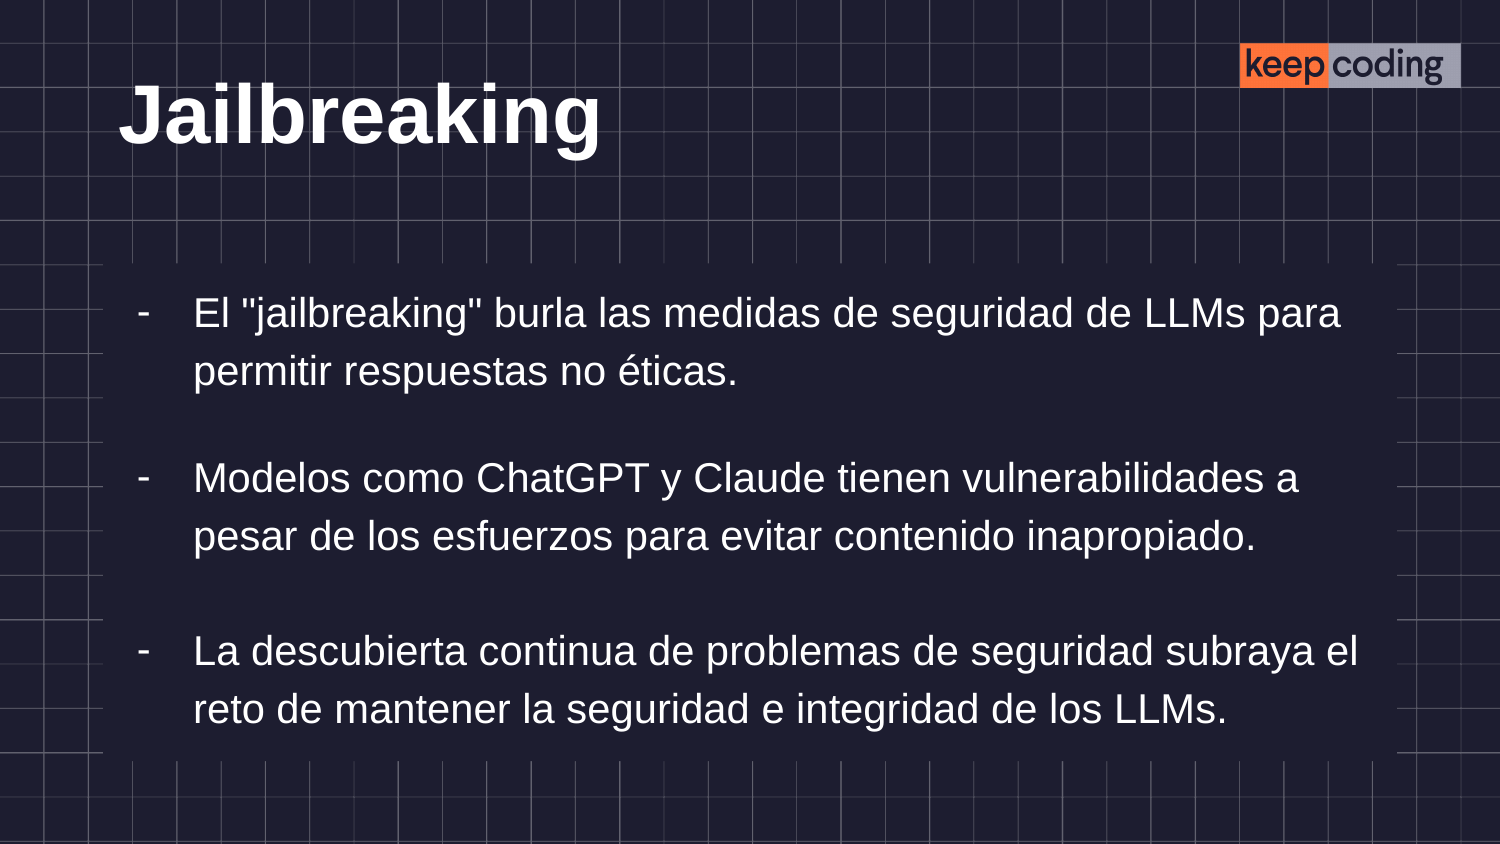

# Jailbreaking

El "jailbreaking" burla las medidas de seguridad de LLMs para permitir respuestas no éticas.
Modelos como ChatGPT y Claude tienen vulnerabilidades a pesar de los esfuerzos para evitar contenido inapropiado.
La descubierta continua de problemas de seguridad subraya el reto de mantener la seguridad e integridad de los LLMs.